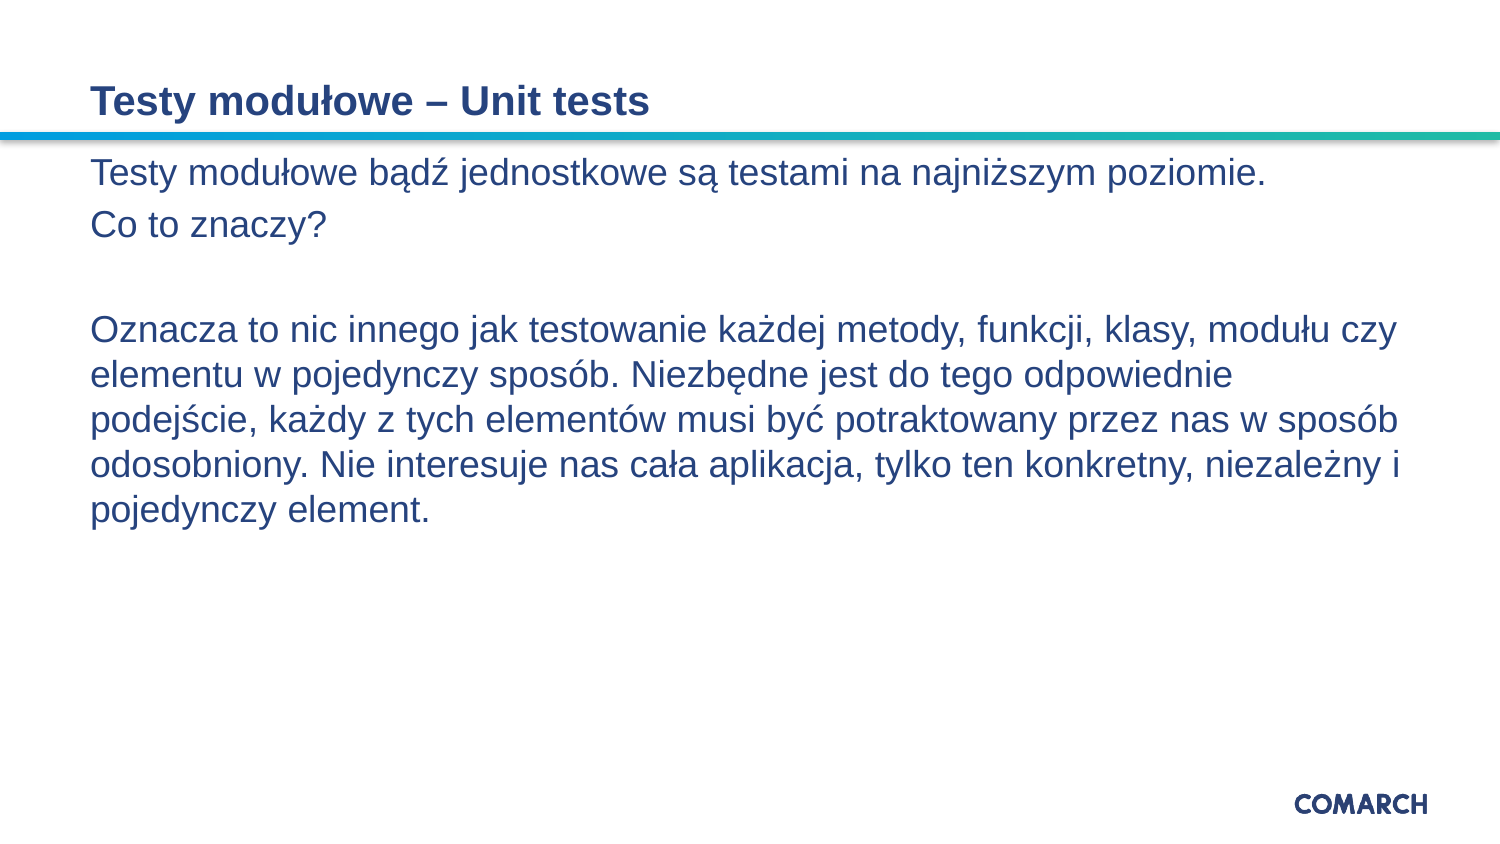

# Testy modułowe – Unit tests
Testy modułowe bądź jednostkowe są testami na najniższym poziomie.
Co to znaczy?

Oznacza to nic innego jak testowanie każdej metody, funkcji, klasy, modułu czy elementu w pojedynczy sposób. Niezbędne jest do tego odpowiednie podejście, każdy z tych elementów musi być potraktowany przez nas w sposób odosobniony. Nie interesuje nas cała aplikacja, tylko ten konkretny, niezależny i pojedynczy element.